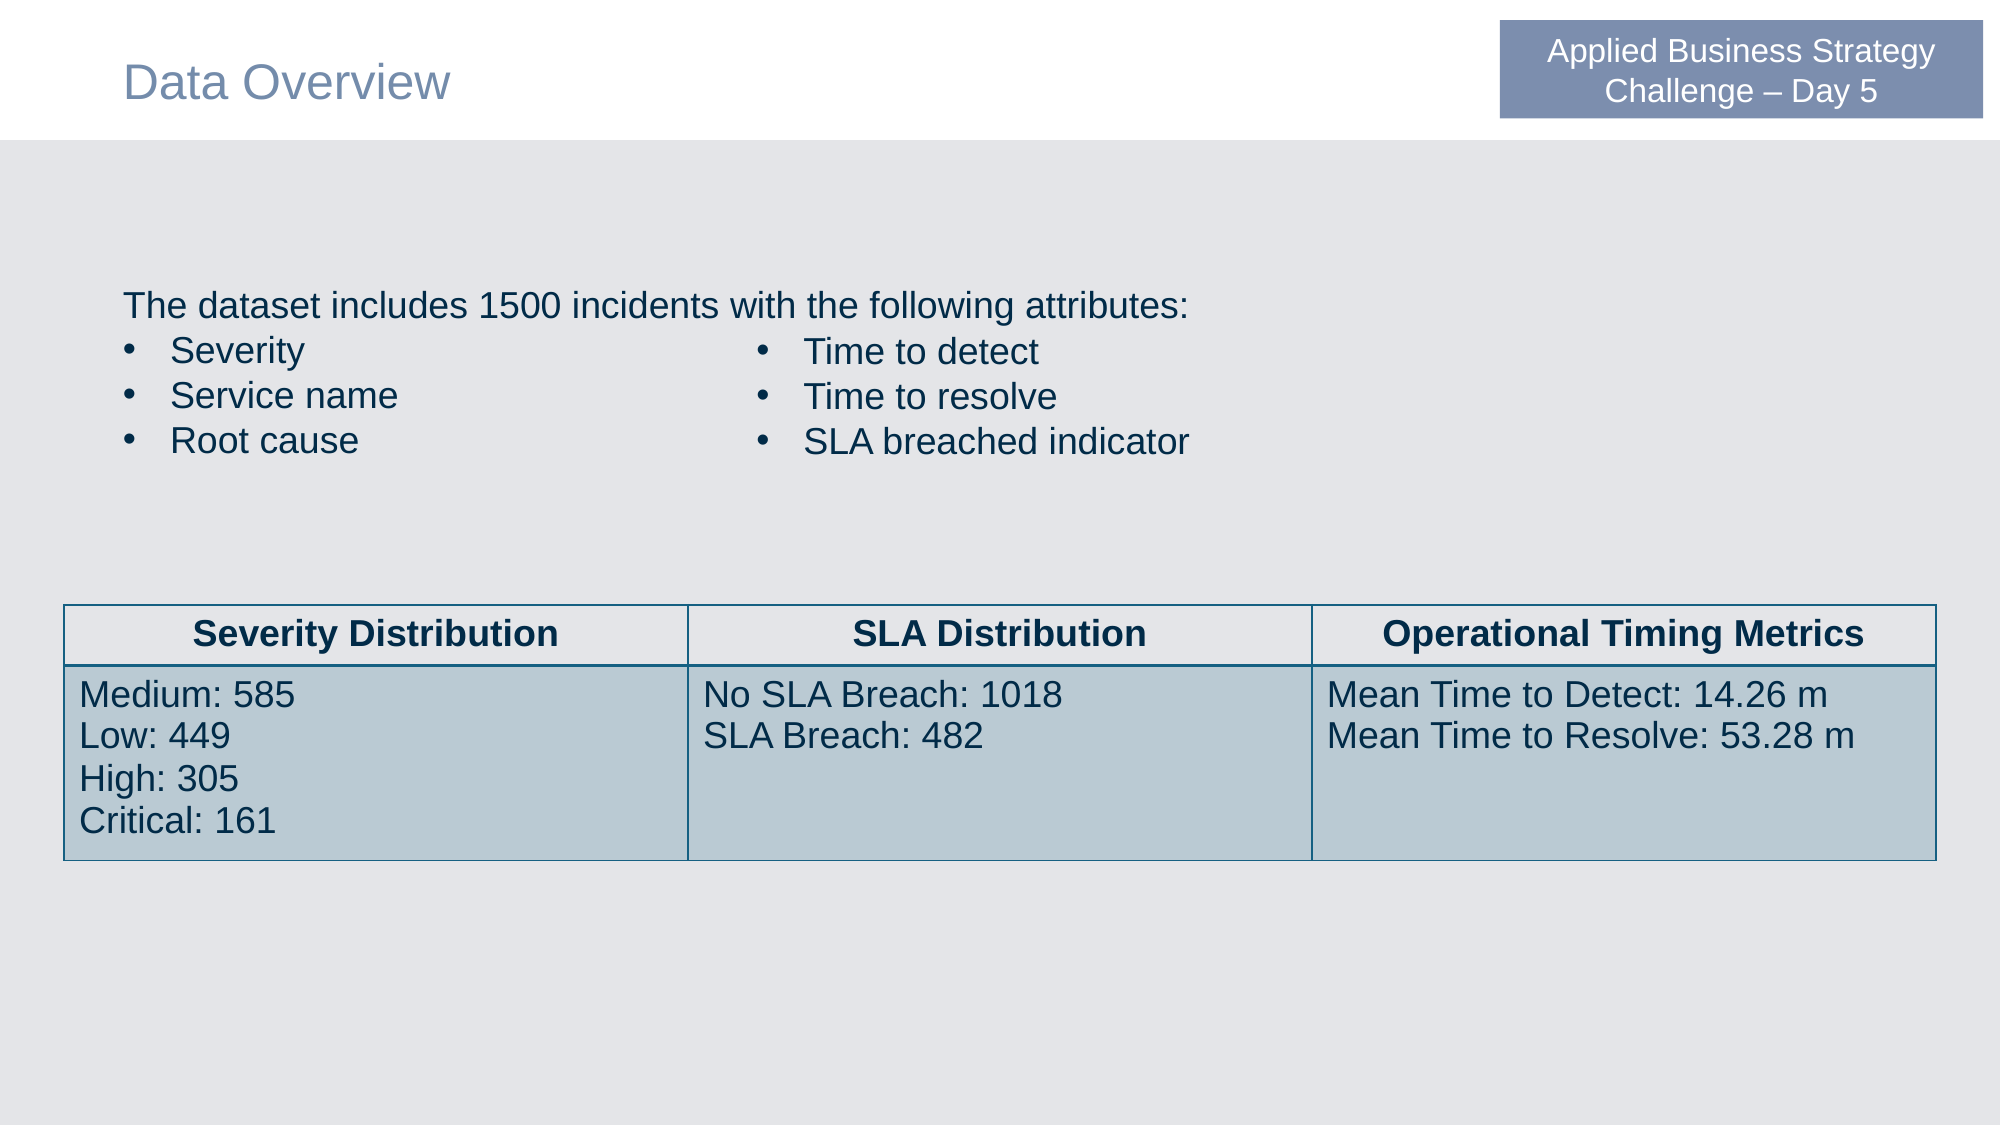

Applied Business Strategy Challenge – Day 5
Data Overview

The dataset includes 1500 incidents with the following attributes:
Severity
Service name
Root cause
Time to detect
Time to resolve
SLA breached indicator
| Severity Distribution | SLA Distribution | Operational Timing Metrics |
| --- | --- | --- |
| Medium: 585 Low: 449 High: 305 Critical: 161 | No SLA Breach: 1018 SLA Breach: 482 | Mean Time to Detect: 14.26 m Mean Time to Resolve: 53.28 m |
3